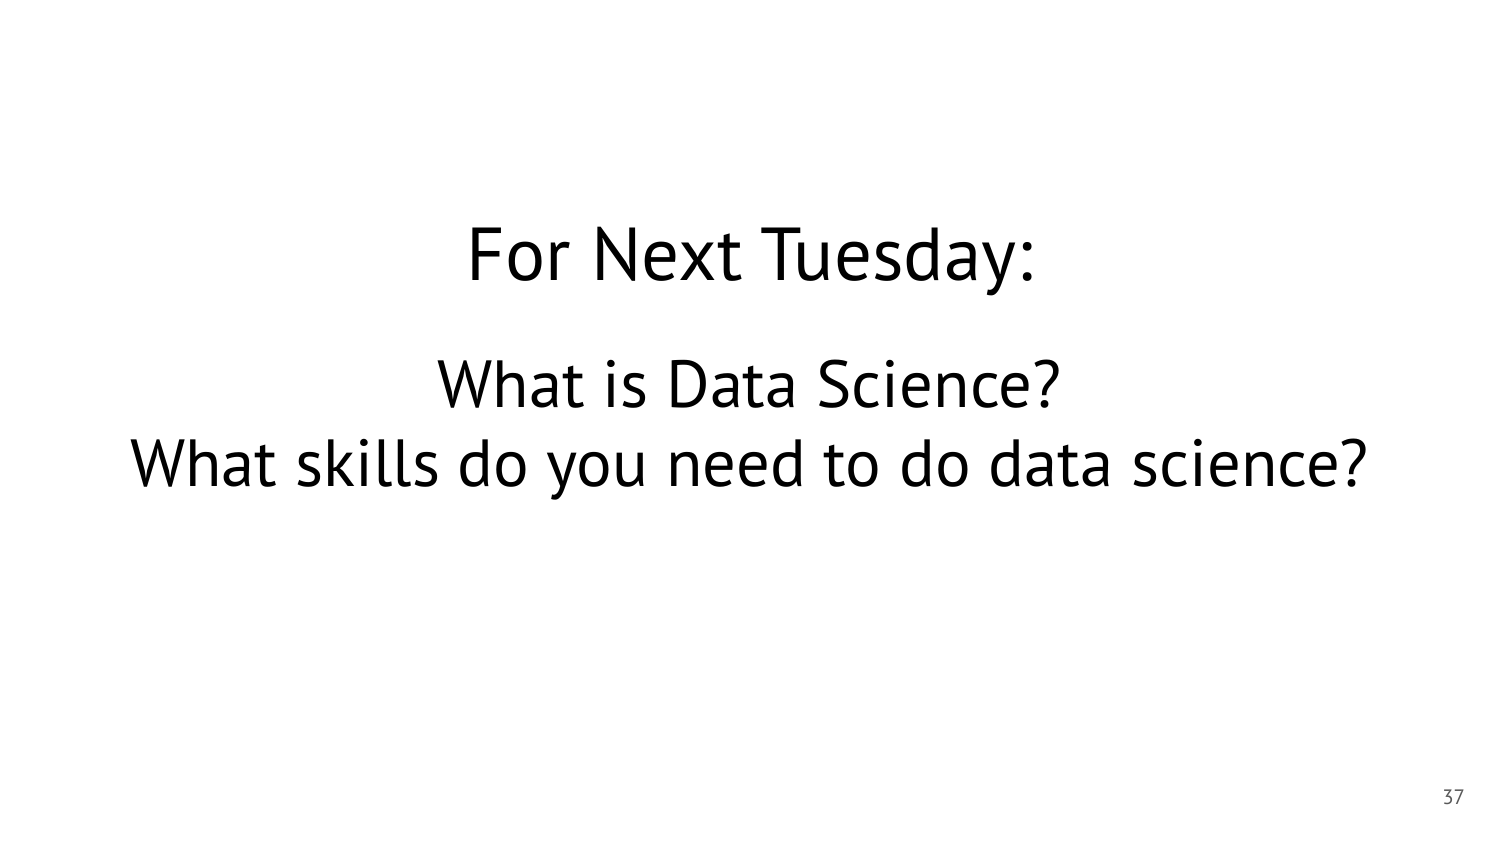

# For Next Tuesday: What is Data Science? What skills do you need to do data science?
37